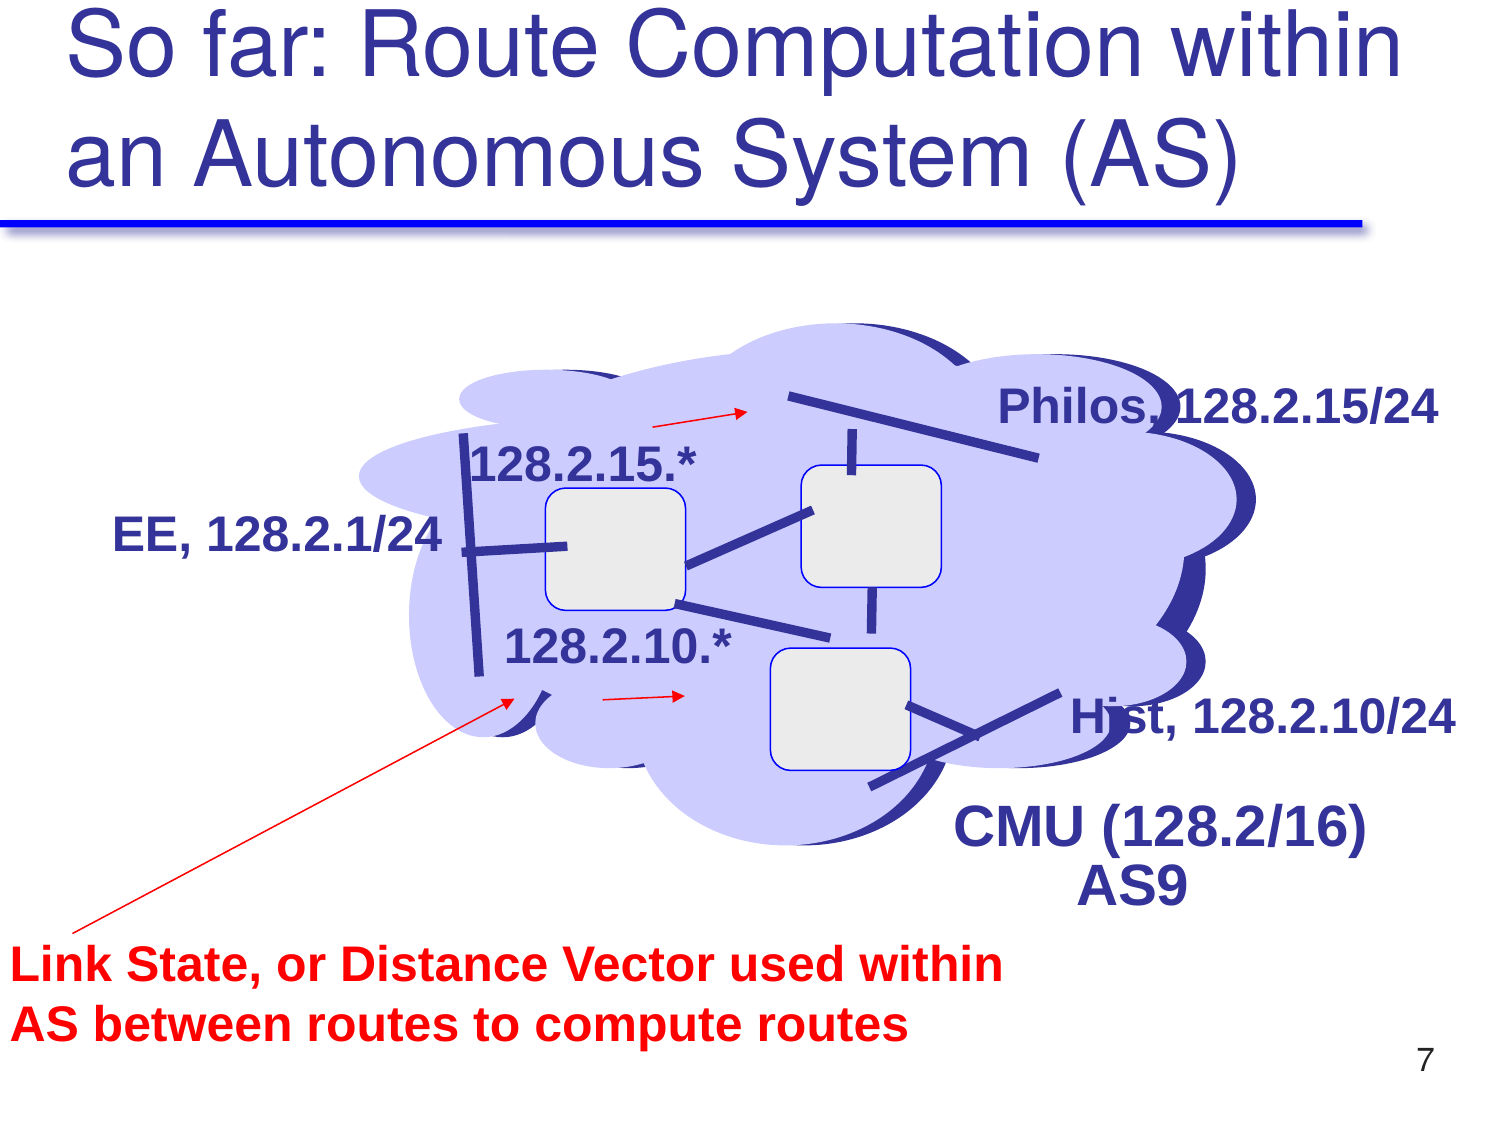

# So far: Route Computation within an Autonomous System (AS)

CMU (128.2/16)
AS9
Philos, 128.2.15/24
128.2.15.*

EE, 128.2.1/24
128.2.10.*

Hist, 128.2.10/24
Link State, or Distance Vector used within
AS between routes to compute routes
7